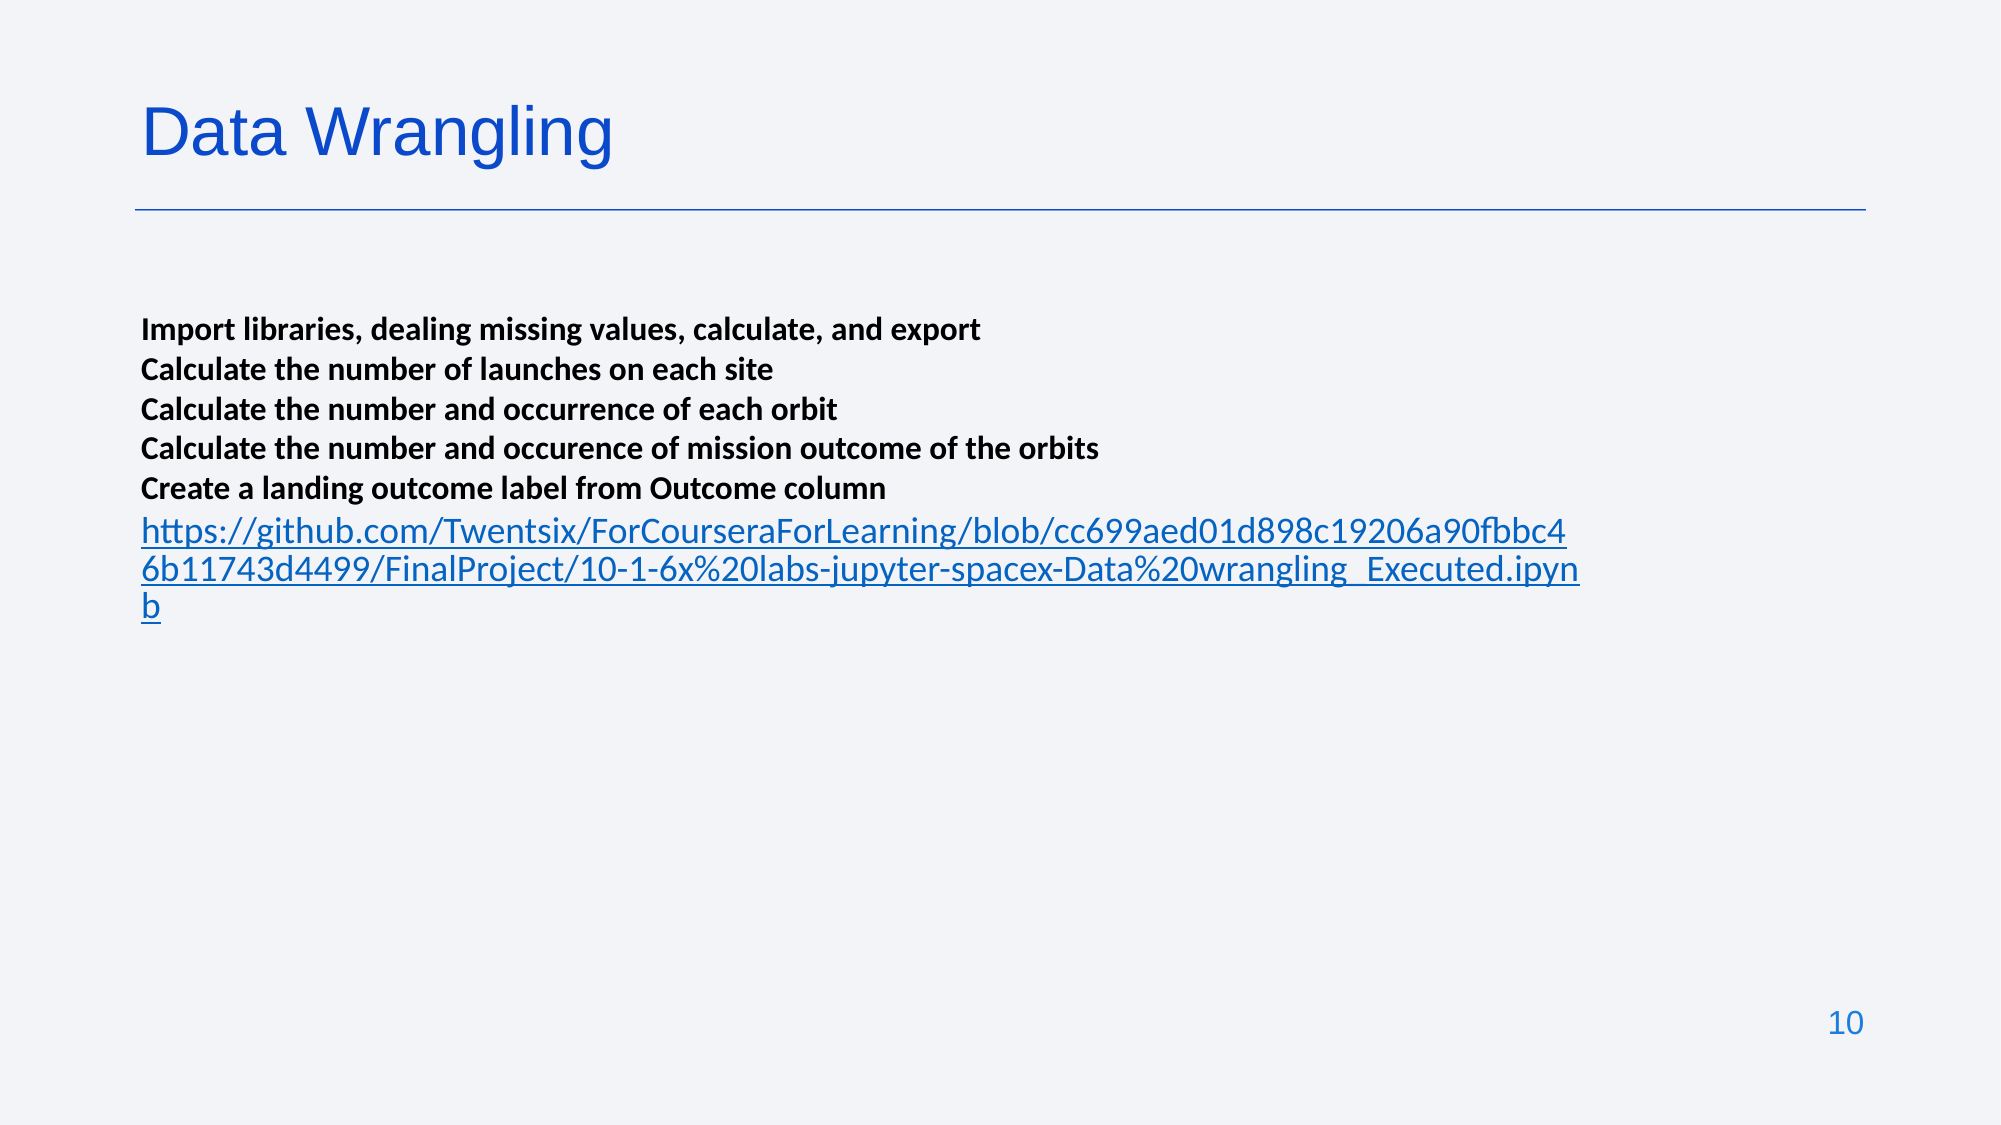

Data Wrangling
Import libraries, dealing missing values, calculate, and export
Calculate the number of launches on each site
Calculate the number and occurrence of each orbit
Calculate the number and occurence of mission outcome of the orbits
Create a landing outcome label from Outcome column
https://github.com/Twentsix/ForCourseraForLearning/blob/cc699aed01d898c19206a90fbbc46b11743d4499/FinalProject/10-1-6x%20labs-jupyter-spacex-Data%20wrangling_Executed.ipynb

10